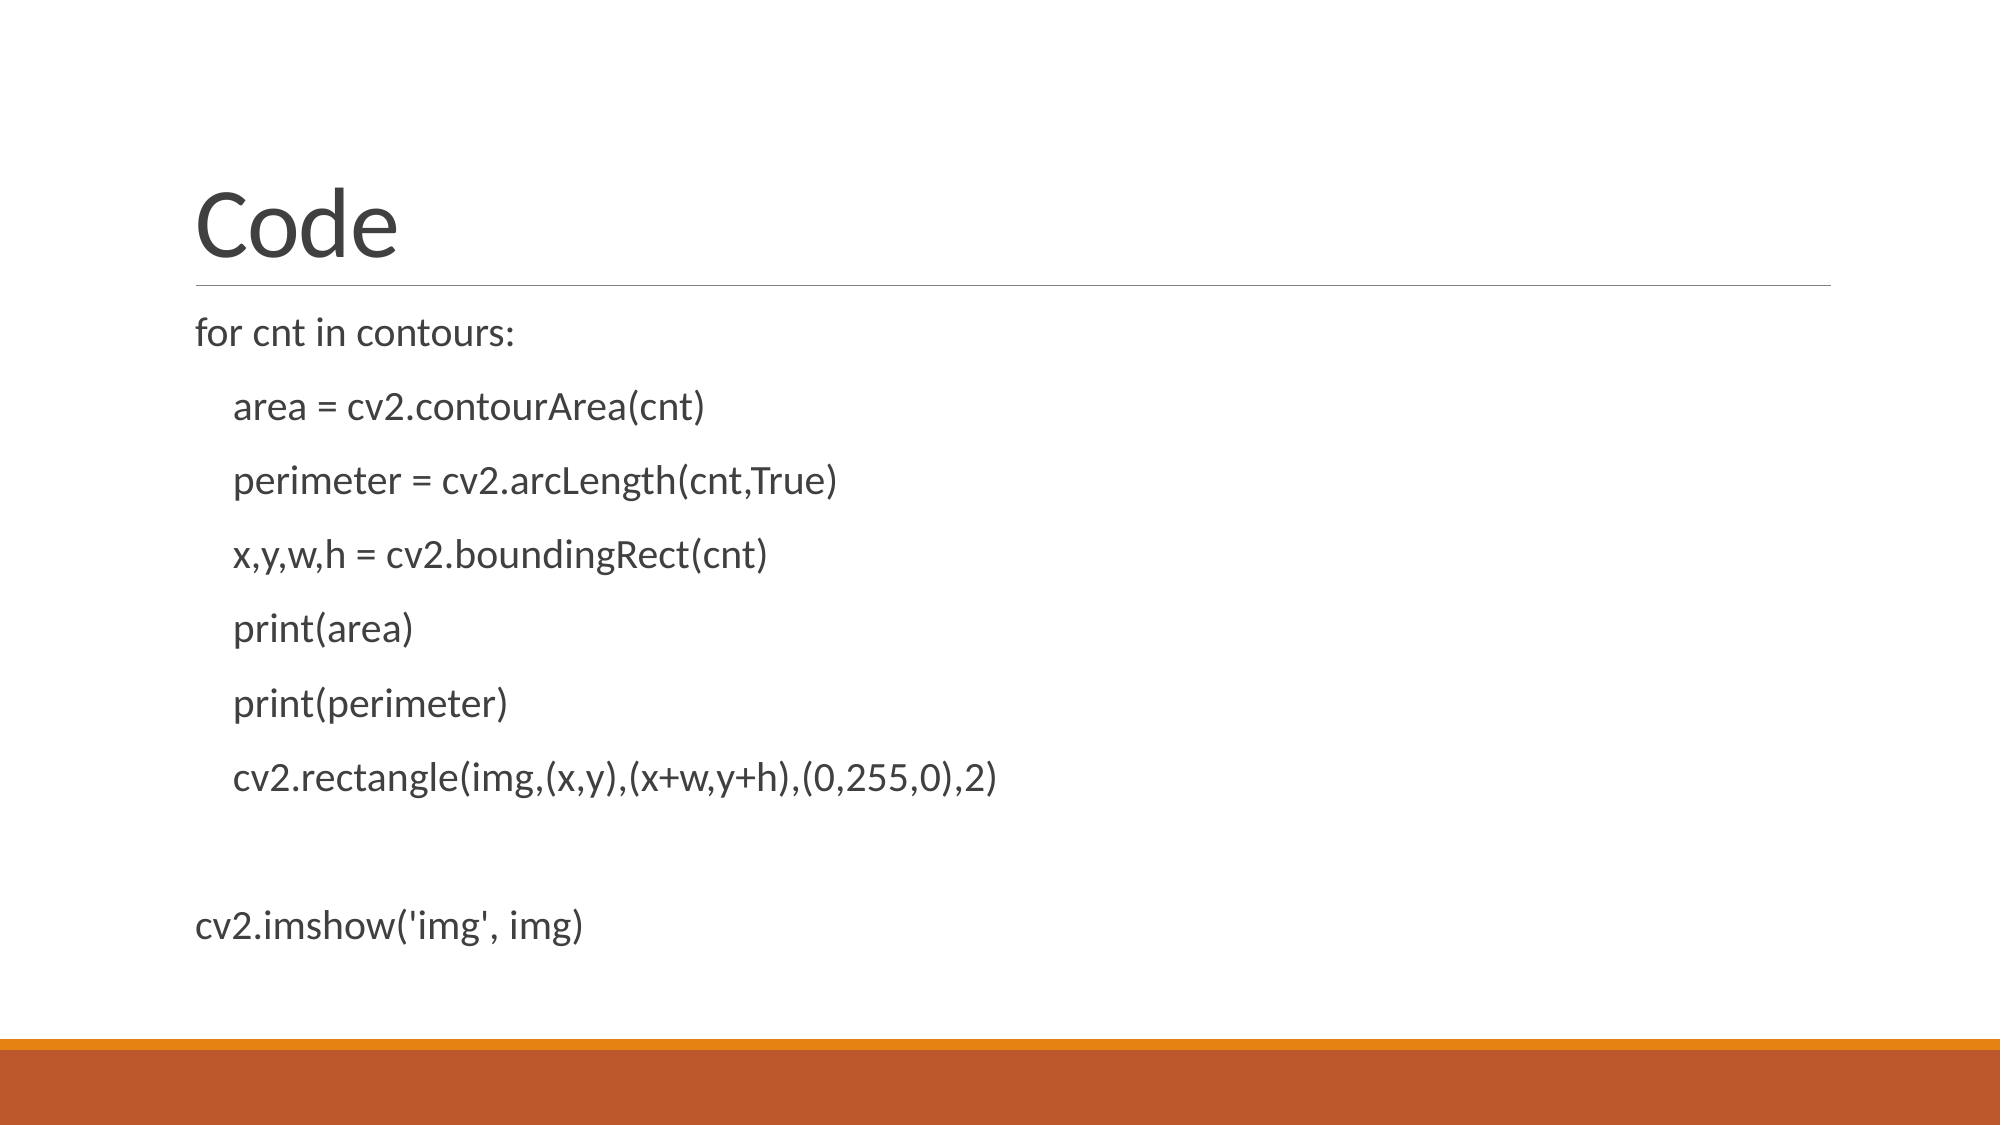

# Code
for cnt in contours:
    area = cv2.contourArea(cnt)
    perimeter = cv2.arcLength(cnt,True)
    x,y,w,h = cv2.boundingRect(cnt)
    print(area)
    print(perimeter)
    cv2.rectangle(img,(x,y),(x+w,y+h),(0,255,0),2)

cv2.imshow('img', img)